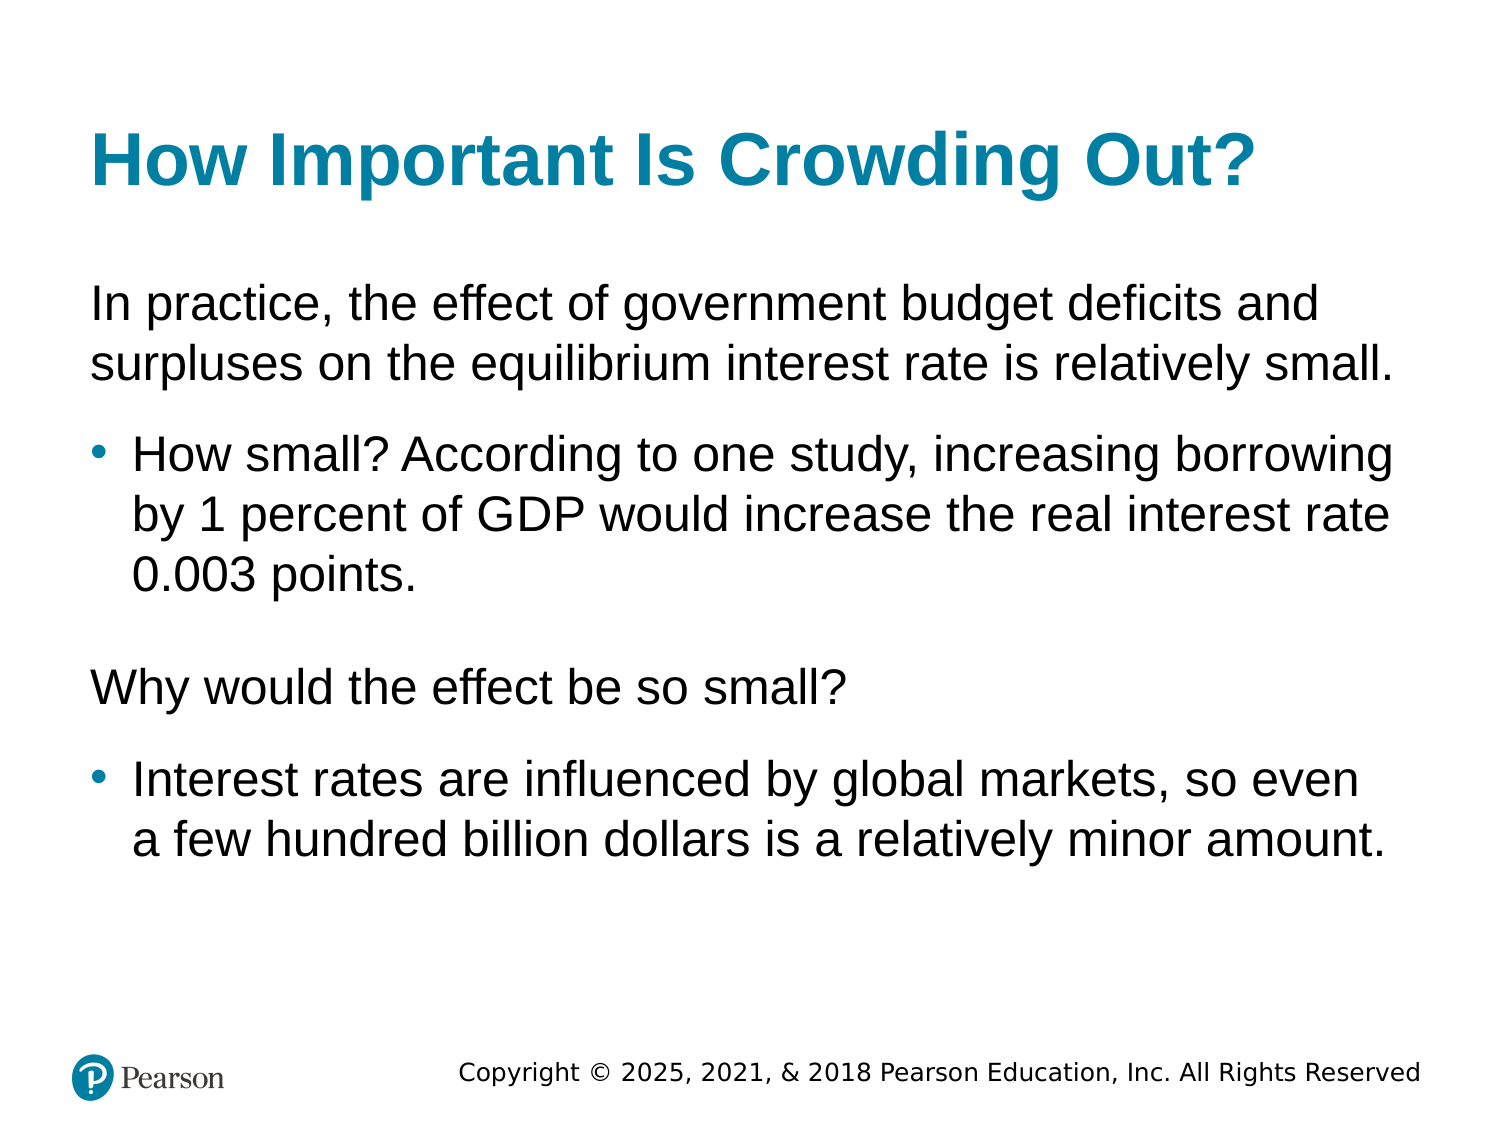

# How Important Is Crowding Out?
In practice, the effect of government budget deficits and surpluses on the equilibrium interest rate is relatively small.
How small? According to one study, increasing borrowing by 1 percent of G D P would increase the real interest rate 0.003 points.
Why would the effect be so small?
Interest rates are influenced by global markets, so even a few hundred billion dollars is a relatively minor amount.